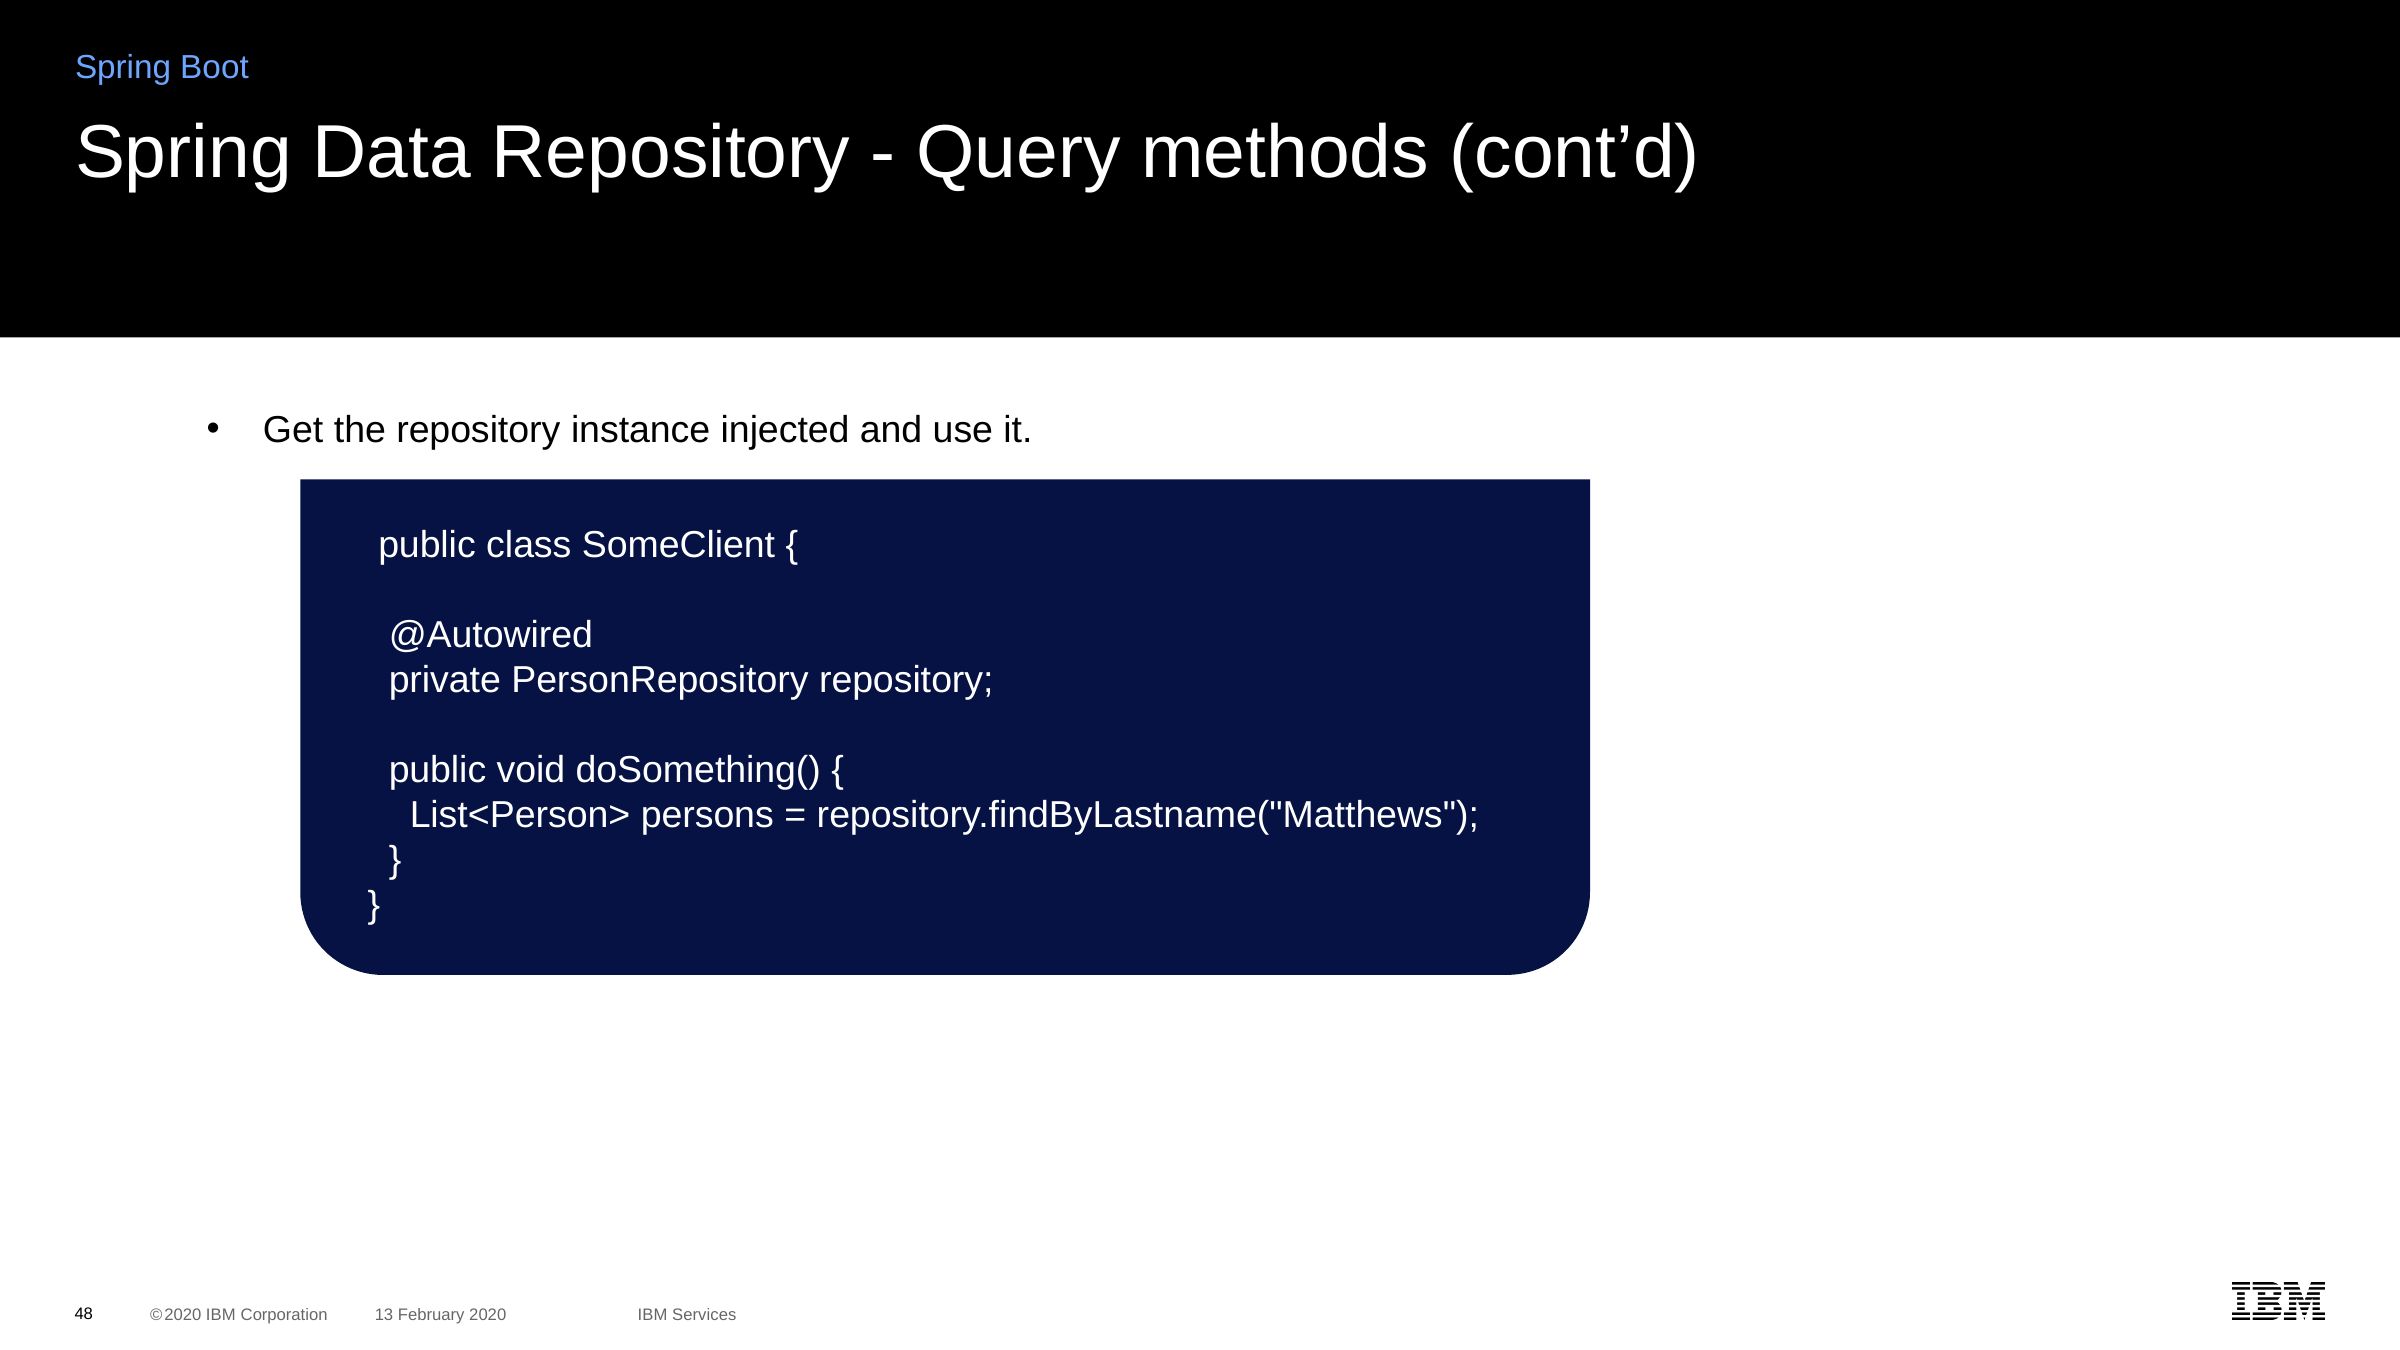

Spring Boot

# Spring Data Repository - Query methods (cont’d)
Get the repository instance injected and use it.

z
 public class SomeClient {

  @Autowired
  private PersonRepository repository;

  public void doSomething() {
    List<Person> persons = repository.findByLastname("Matthews");
  }
}